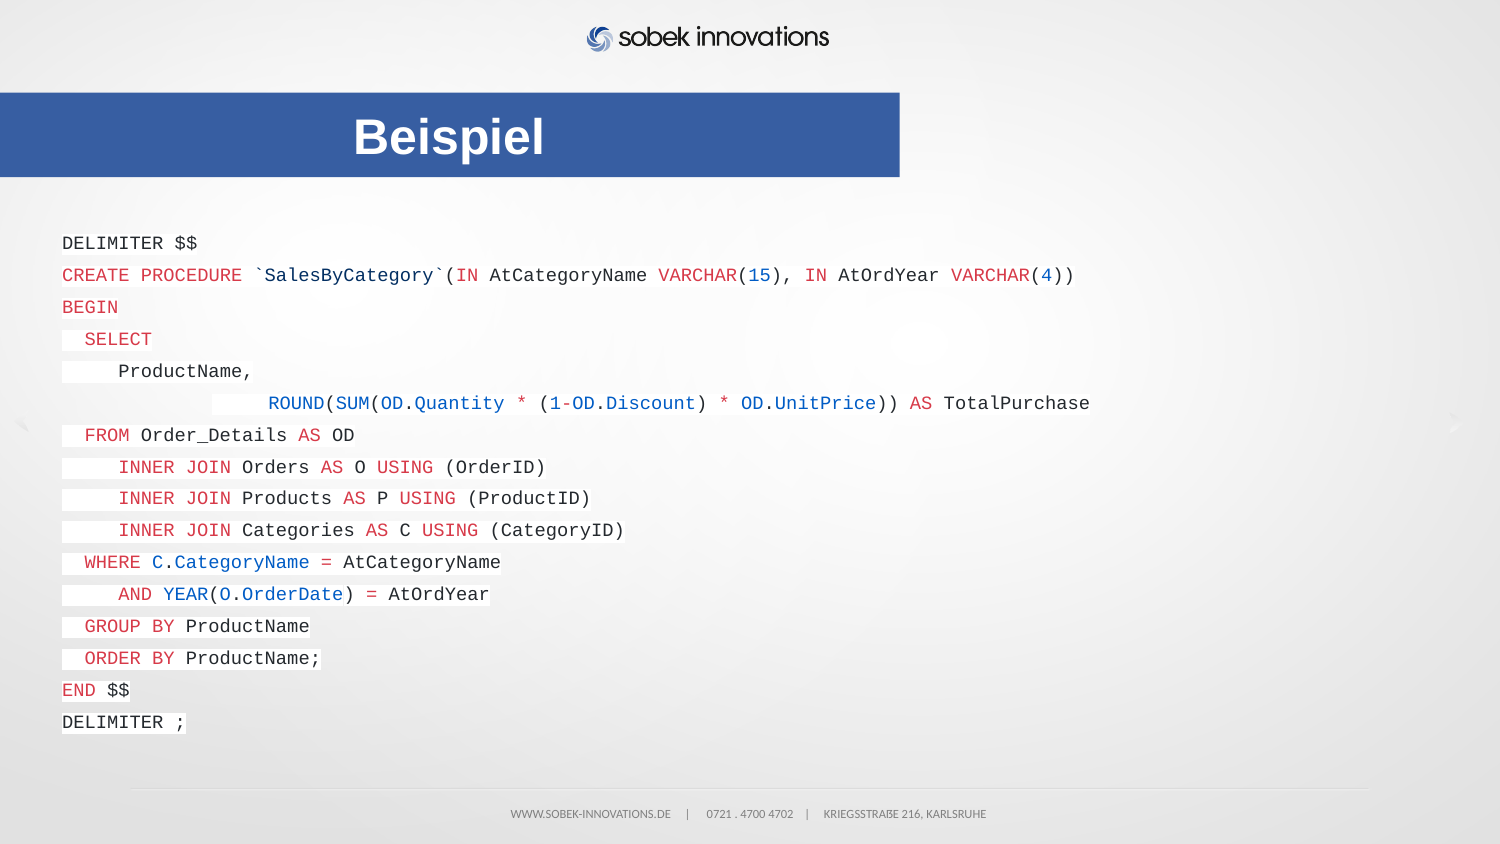

# Beispiel
DELIMITER $$
CREATE PROCEDURE `SalesByCategory`(IN AtCategoryName VARCHAR(15), IN AtOrdYear VARCHAR(4))
BEGIN
  SELECT
     ProductName,
	     ROUND(SUM(OD.Quantity * (1-OD.Discount) * OD.UnitPrice)) AS TotalPurchase
  FROM Order_Details AS OD
     INNER JOIN Orders AS O USING (OrderID)
     INNER JOIN Products AS P USING (ProductID)
     INNER JOIN Categories AS C USING (CategoryID)
  WHERE C.CategoryName = AtCategoryName
     AND YEAR(O.OrderDate) = AtOrdYear
  GROUP BY ProductName
  ORDER BY ProductName;
END $$
DELIMITER ;